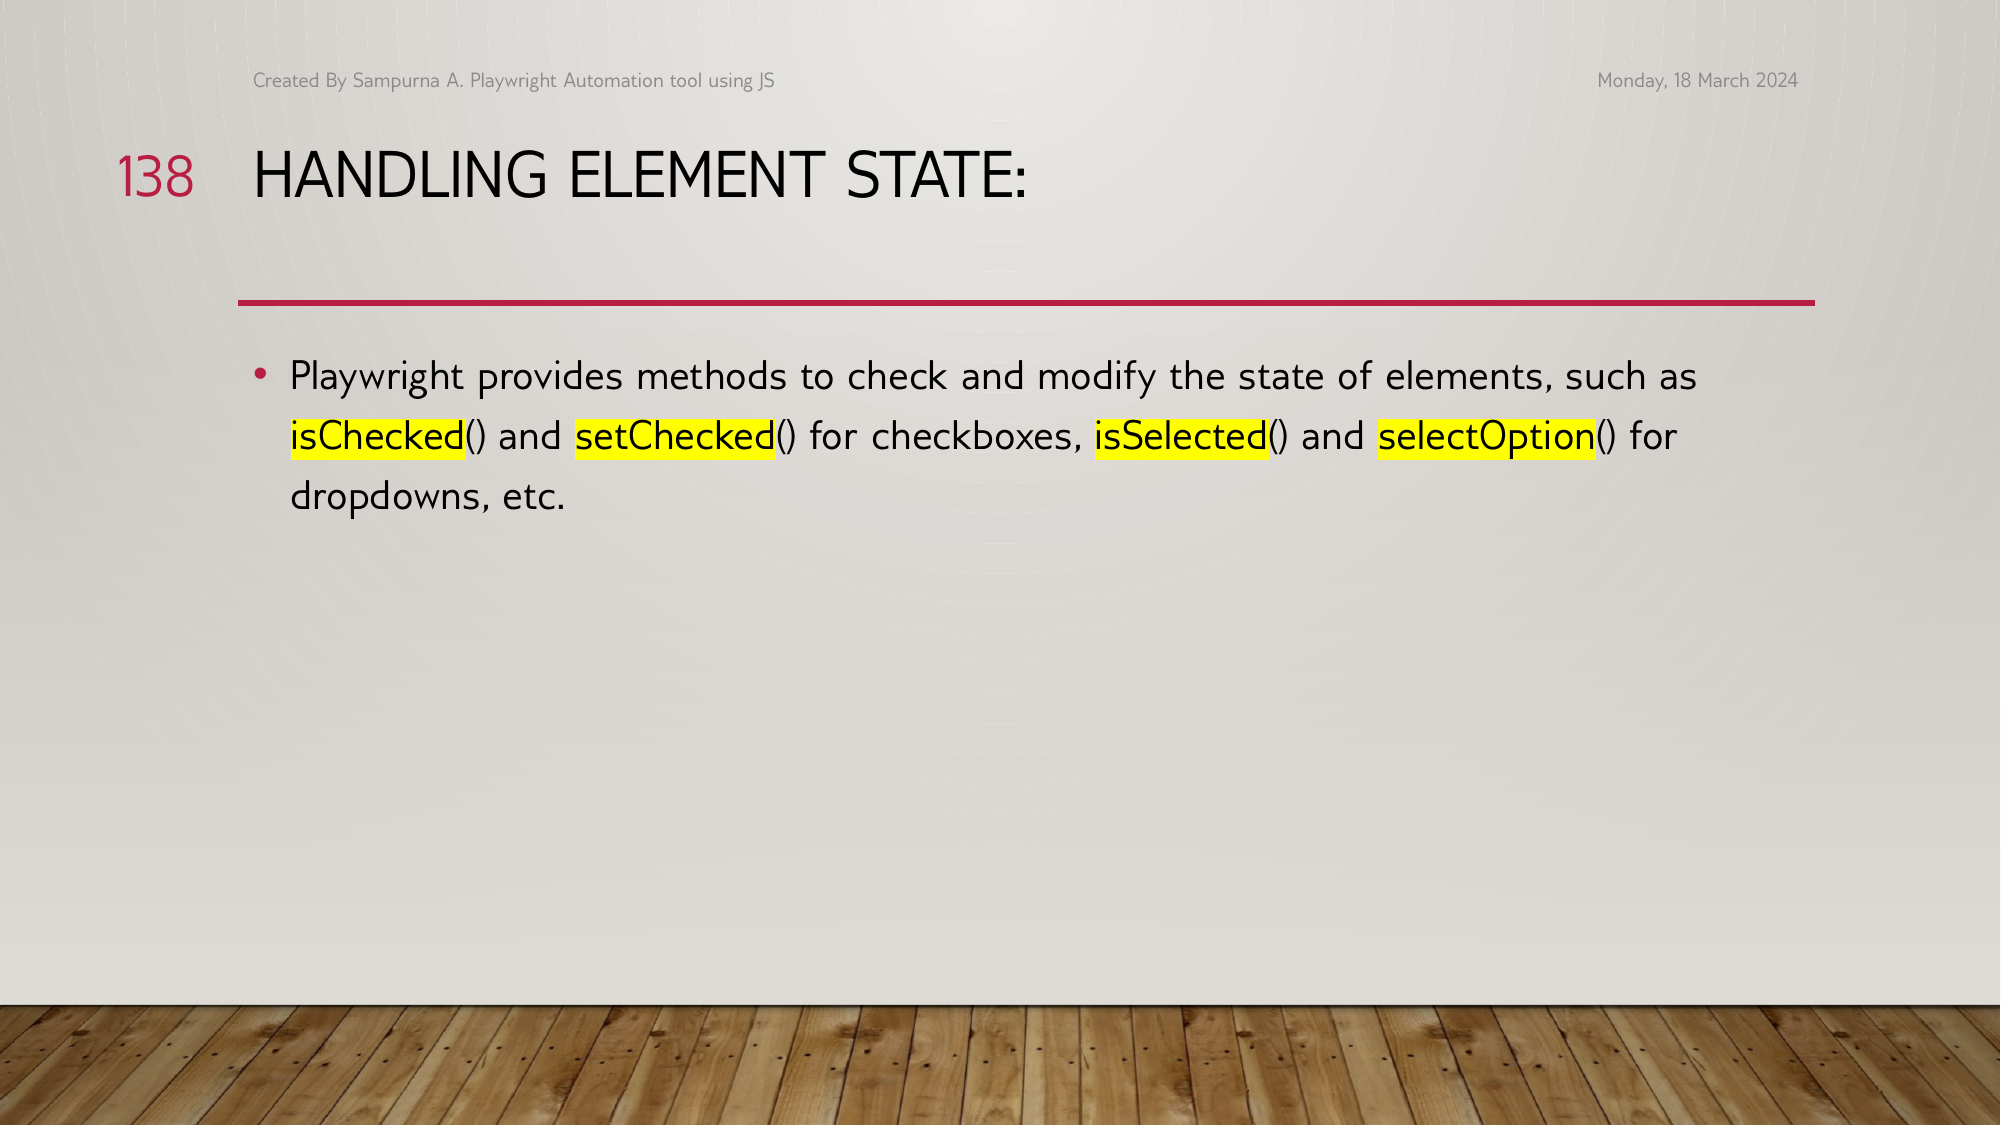

Created By Sampurna A. Playwright Automation tool using JS
Monday, 18 March 2024
138
# Handling Element State:
Playwright provides methods to check and modify the state of elements, such as isChecked() and setChecked() for checkboxes, isSelected() and selectOption() for dropdowns, etc.